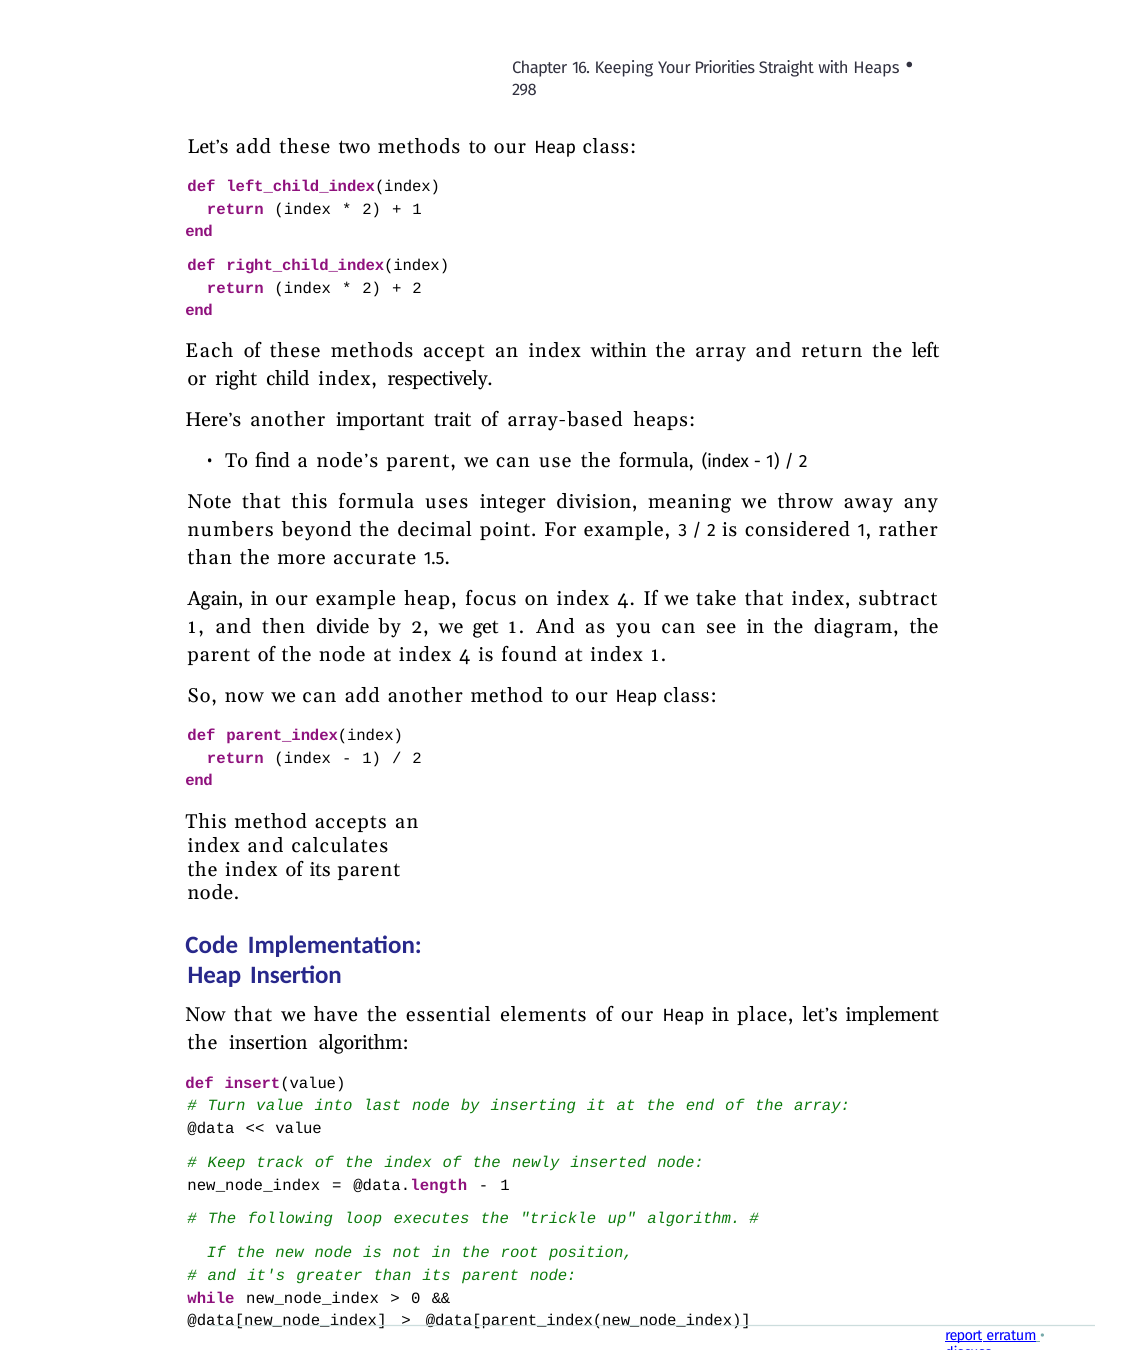

Chapter 16. Keeping Your Priorities Straight with Heaps • 298

Let’s add these two methods to our Heap class:
def left_child_index(index) return (index * 2) + 1
end
def right_child_index(index) return (index * 2) + 2
end
Each of these methods accept an index within the array and return the left or right child index, respectively.
Here’s another important trait of array-based heaps:
To find a node’s parent, we can use the formula, (index - 1) / 2
Note  that  this  formula  uses  integer  division,  meaning  we  throw  away  any numbers beyond the decimal point. For example, 3 / 2 is considered 1, rather than the more accurate 1.5.
Again, in our example heap, focus on index 4. If we take that index, subtract 1, and then divide by 2, we get 1. And as you can see in the diagram, the parent of the node at index 4 is found at index 1.
So, now we can add another method to our Heap class:
def parent_index(index) return (index - 1) / 2
end

This method accepts an index and calculates the index of its parent node.

Code Implementation: Heap Insertion
Now that we have the essential elements of our Heap in place, let’s implement the insertion algorithm:
def insert(value)
# Turn value into last node by inserting it at the end of the array:
@data << value
# Keep track of the index of the newly inserted node:
new_node_index = @data.length - 1
# The following loop executes the "trickle up" algorithm. # If the new node is not in the root position,
# and it's greater than its parent node:
while new_node_index > 0 &&
@data[new_node_index] > @data[parent_index(new_node_index)]
report erratum • discuss